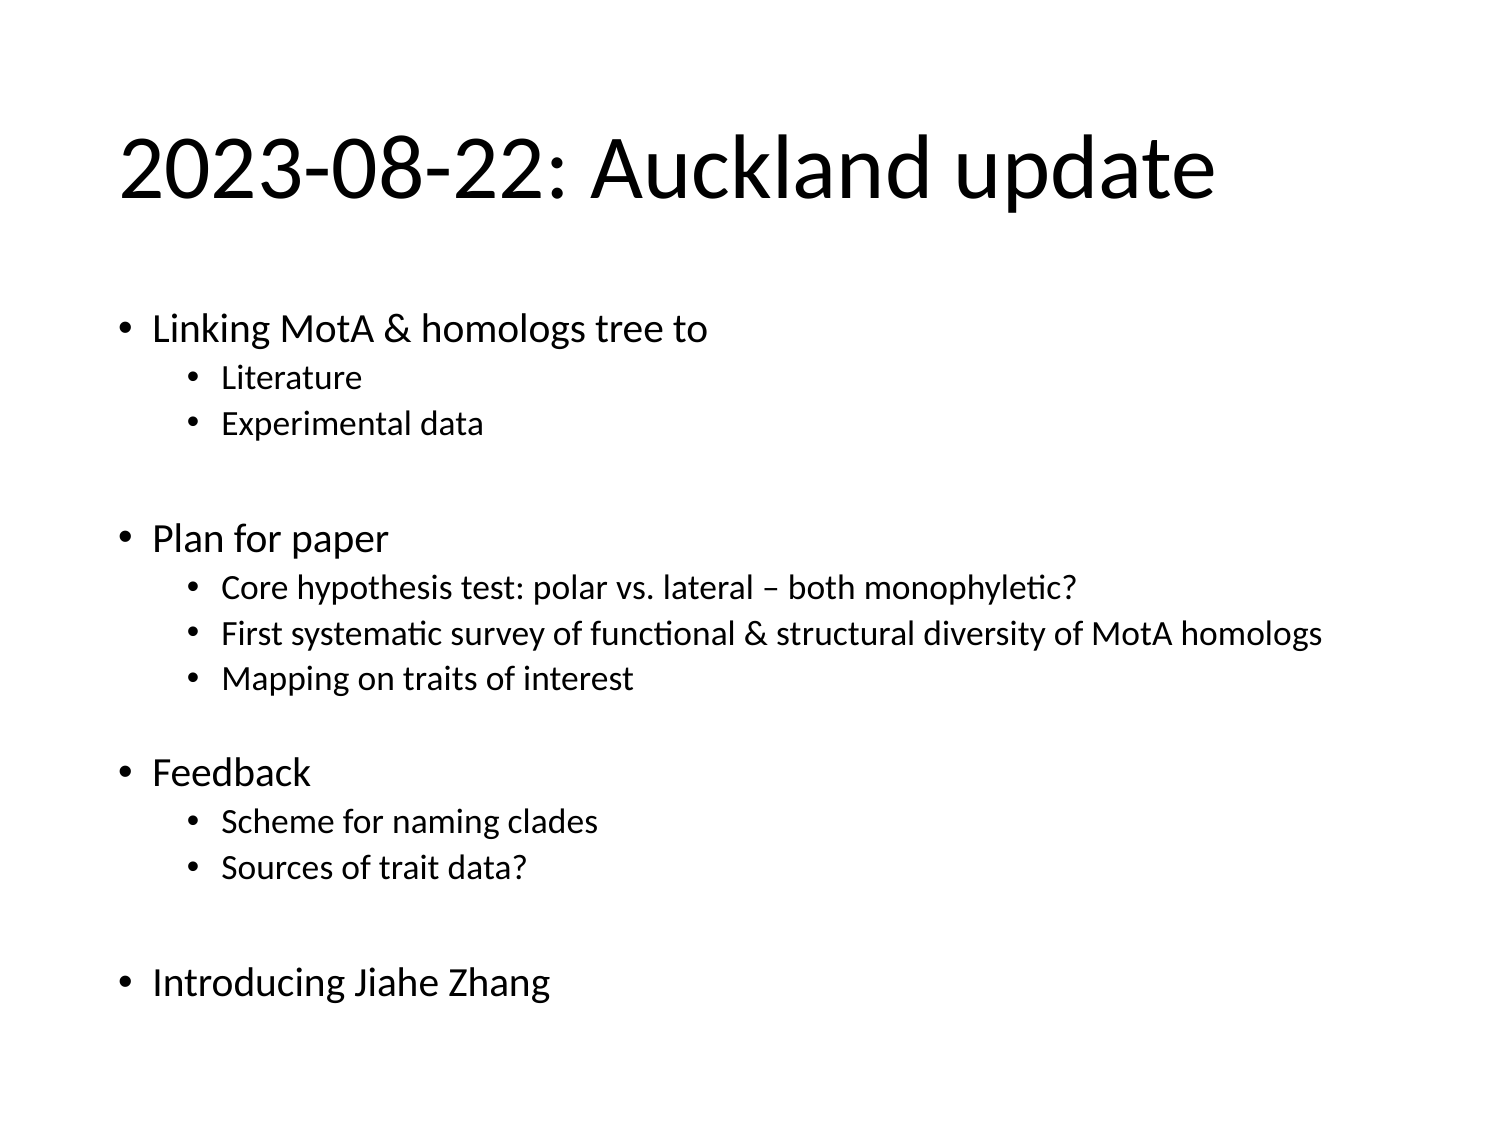

# 2023-08-22: Auckland update
Linking MotA & homologs tree to
Literature
Experimental data

Plan for paper
Core hypothesis test: polar vs. lateral – both monophyletic?
First systematic survey of functional & structural diversity of MotA homologs
Mapping on traits of interest
Feedback
Scheme for naming clades
Sources of trait data?

Introducing Jiahe Zhang